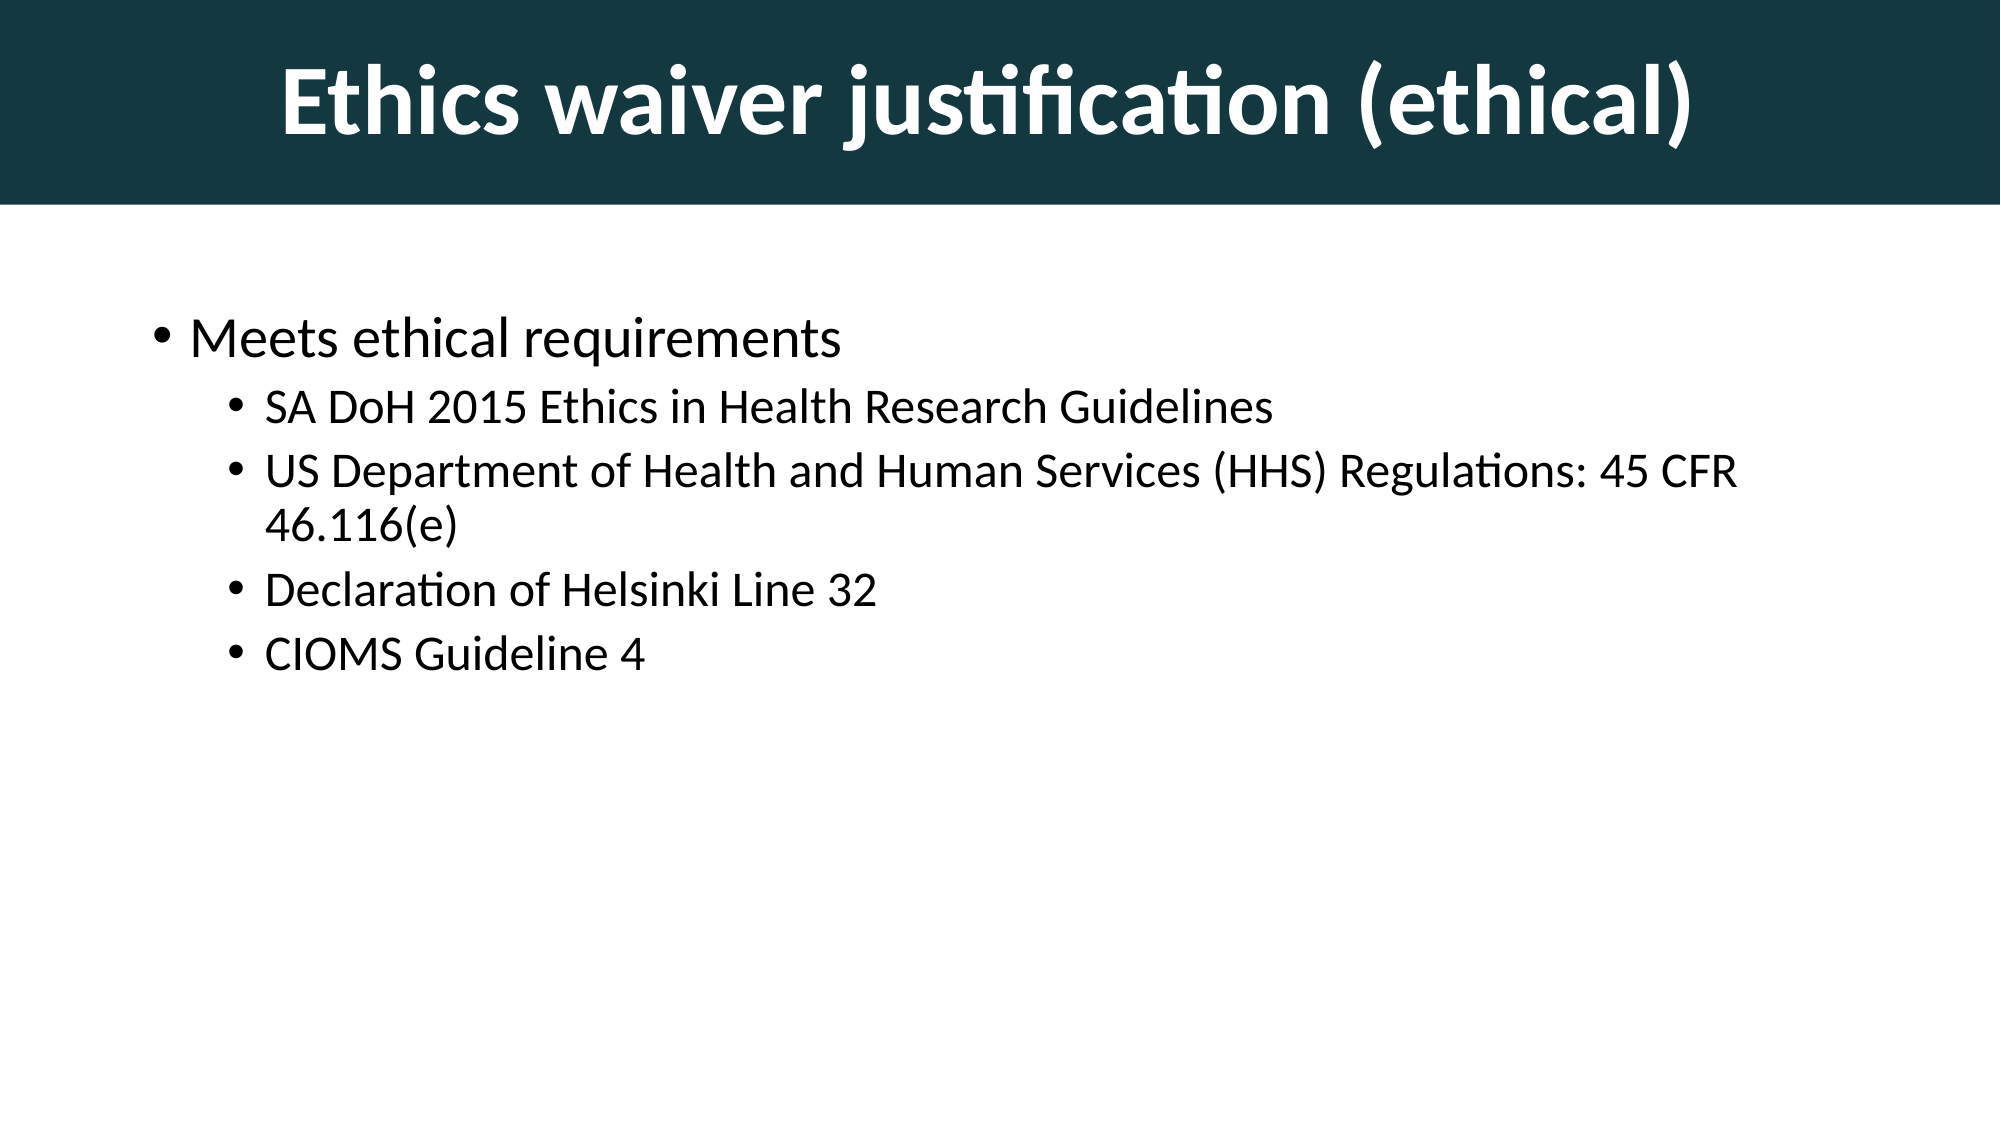

Ethics waiver justification (ethical)
Meets ethical requirements
SA DoH 2015 Ethics in Health Research Guidelines
US Department of Health and Human Services (HHS) Regulations: 45 CFR 46.116(e)
Declaration of Helsinki Line 32
CIOMS Guideline 4